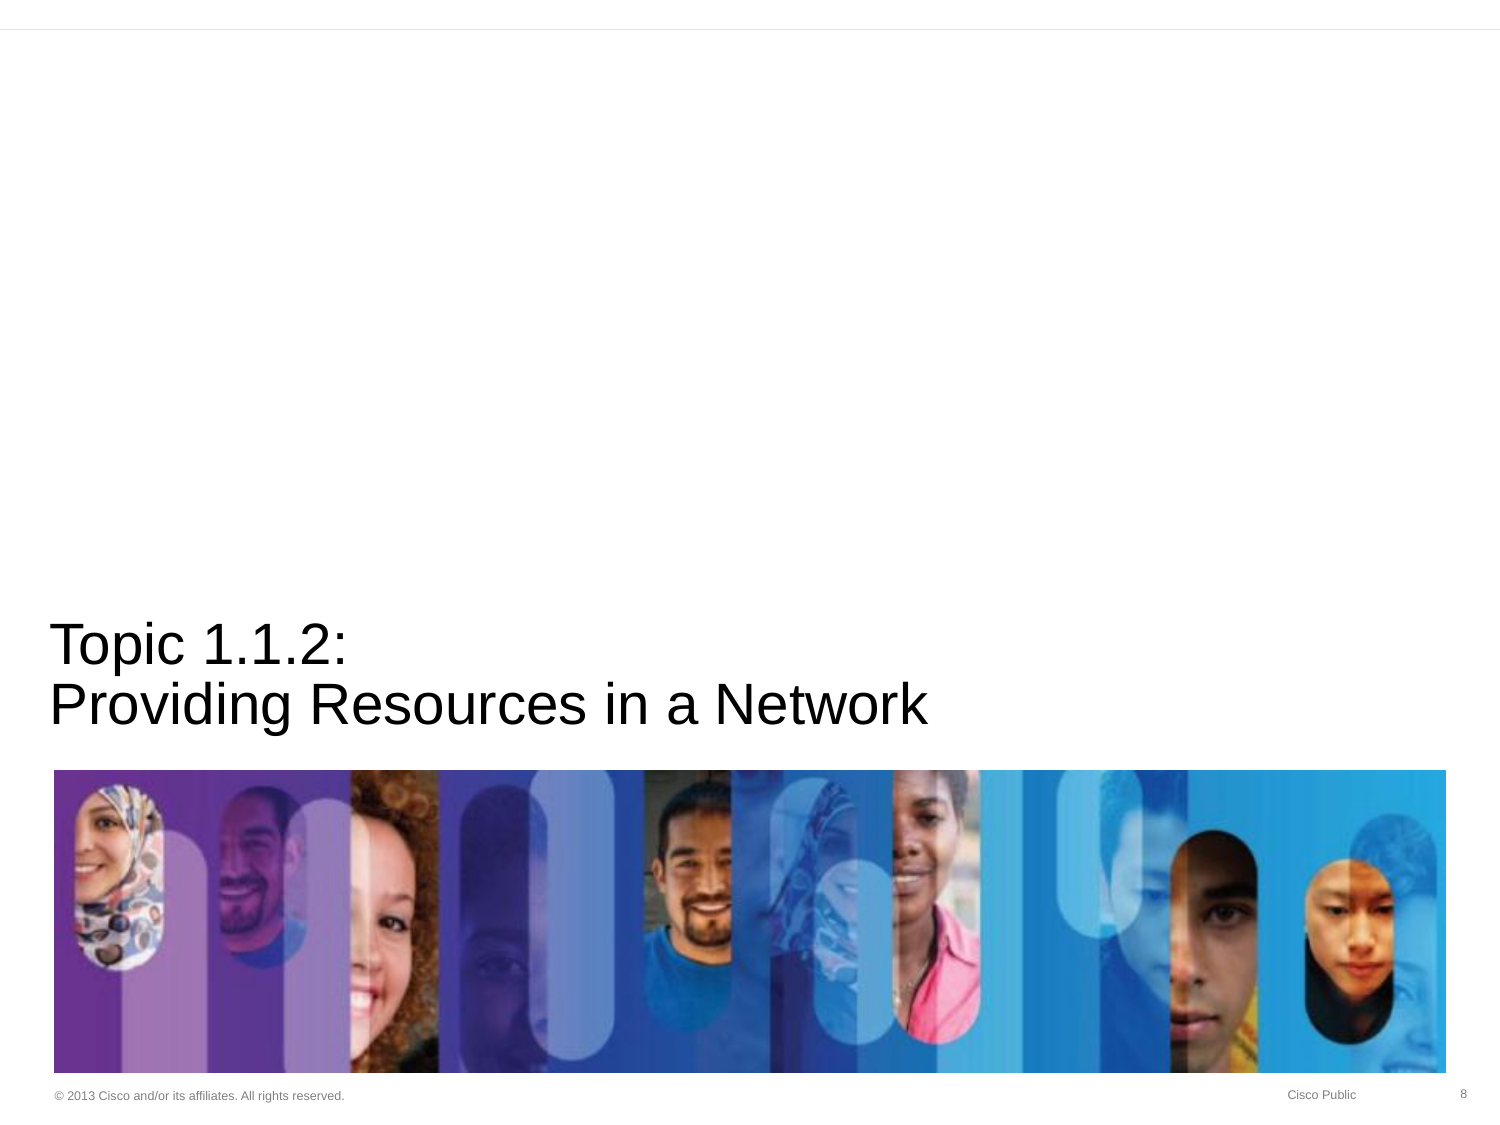

# Topic 1.1.2: Providing Resources in a Network